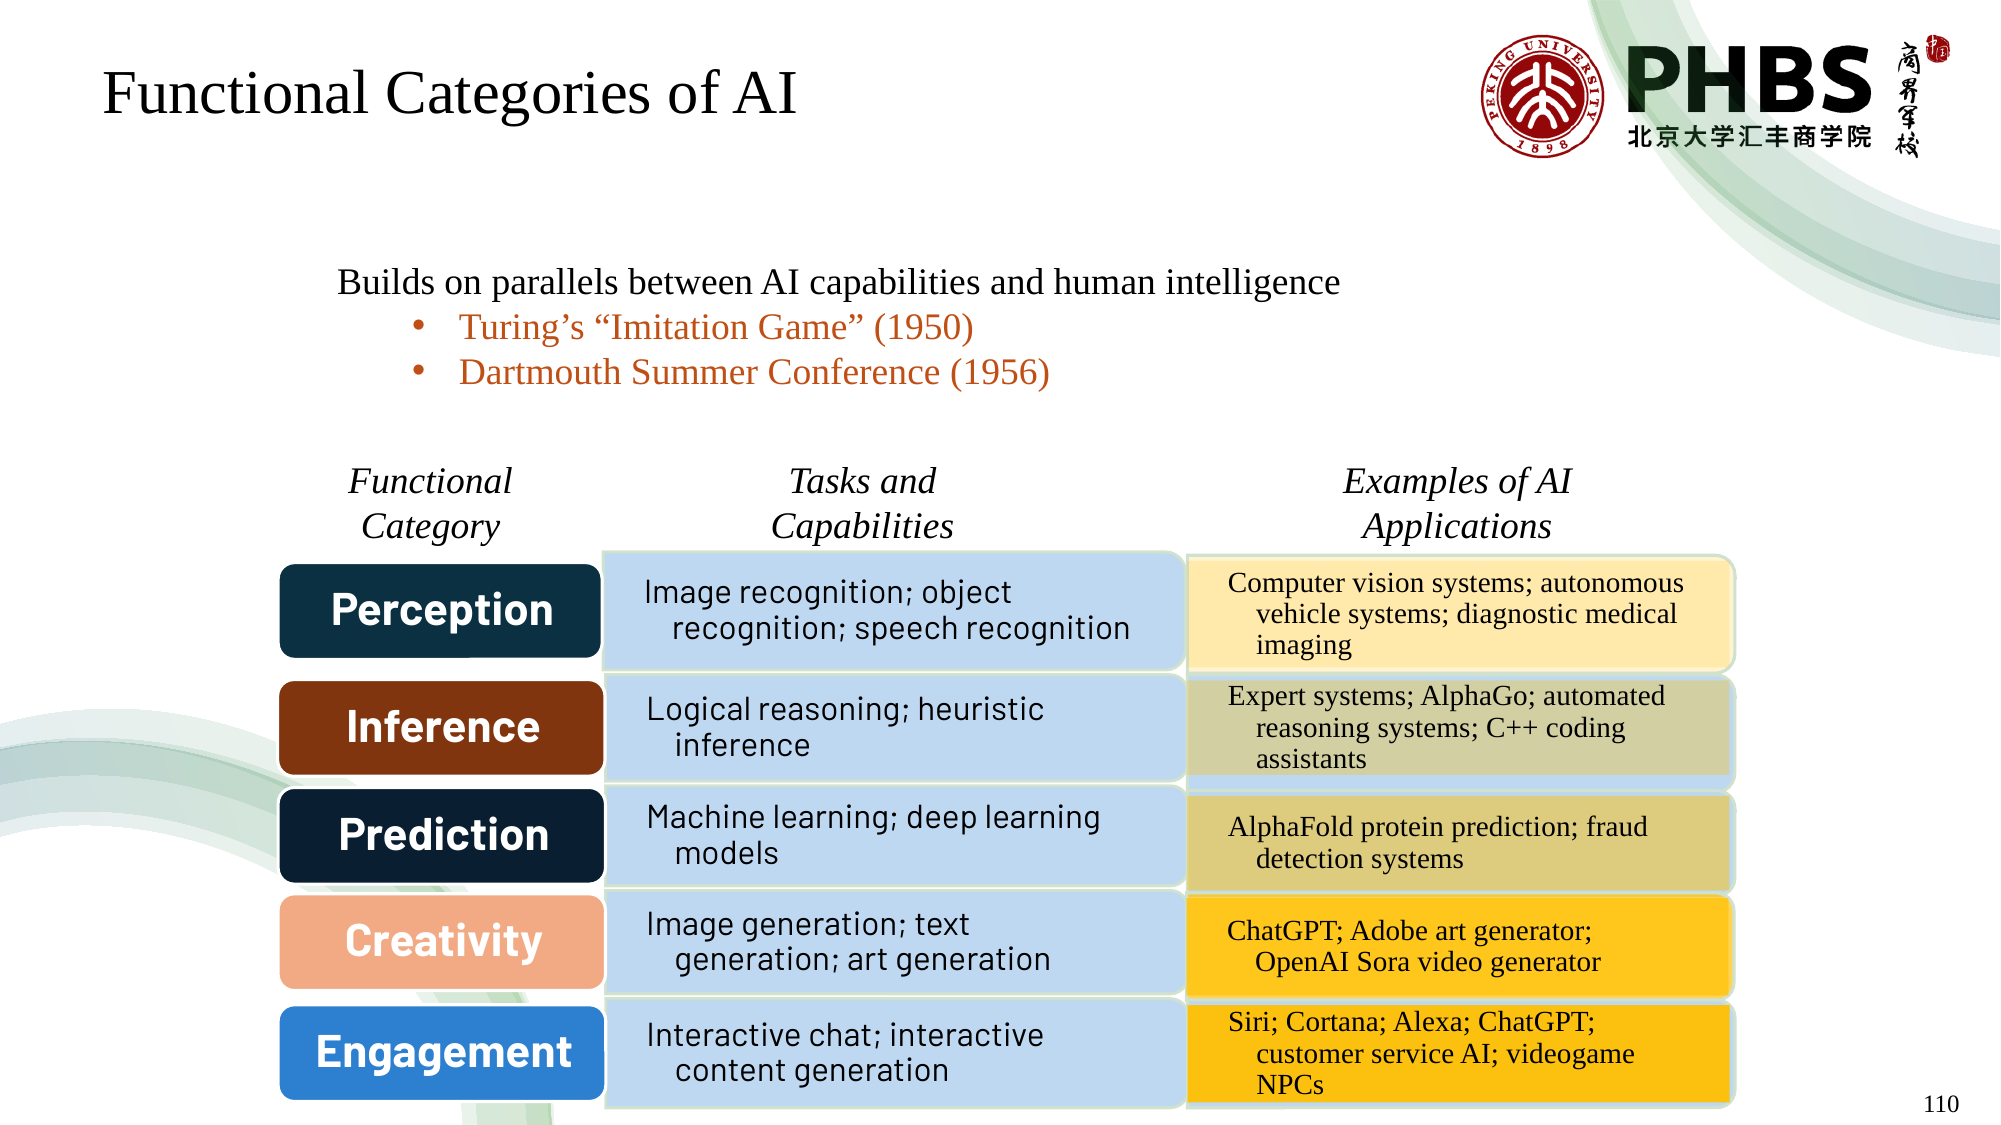

# Functional Categories of AI
Builds on parallels between AI capabilities and human intelligence
Turing’s “Imitation Game” (1950)
Dartmouth Summer Conference (1956)
Examples of AI Applications
Functional Category
Tasks and Capabilities
Image recognition; object recognition; speech recognition
Perception
Logical reasoning; heuristic inference
Inference
Machine learning; deep learning models
Prediction
Image generation; text generation; art generation
Creativity
Interactive chat; interactive content generation
Engagement

Computer vision systems; autonomous vehicle systems; diagnostic medical imaging

Expert systems; AlphaGo; automated reasoning systems; C++ coding assistants

AlphaFold protein prediction; fraud detection systems

ChatGPT; Adobe art generator; OpenAI Sora video generator

Siri; Cortana; Alexa; ChatGPT; customer service AI; videogame NPCs
110